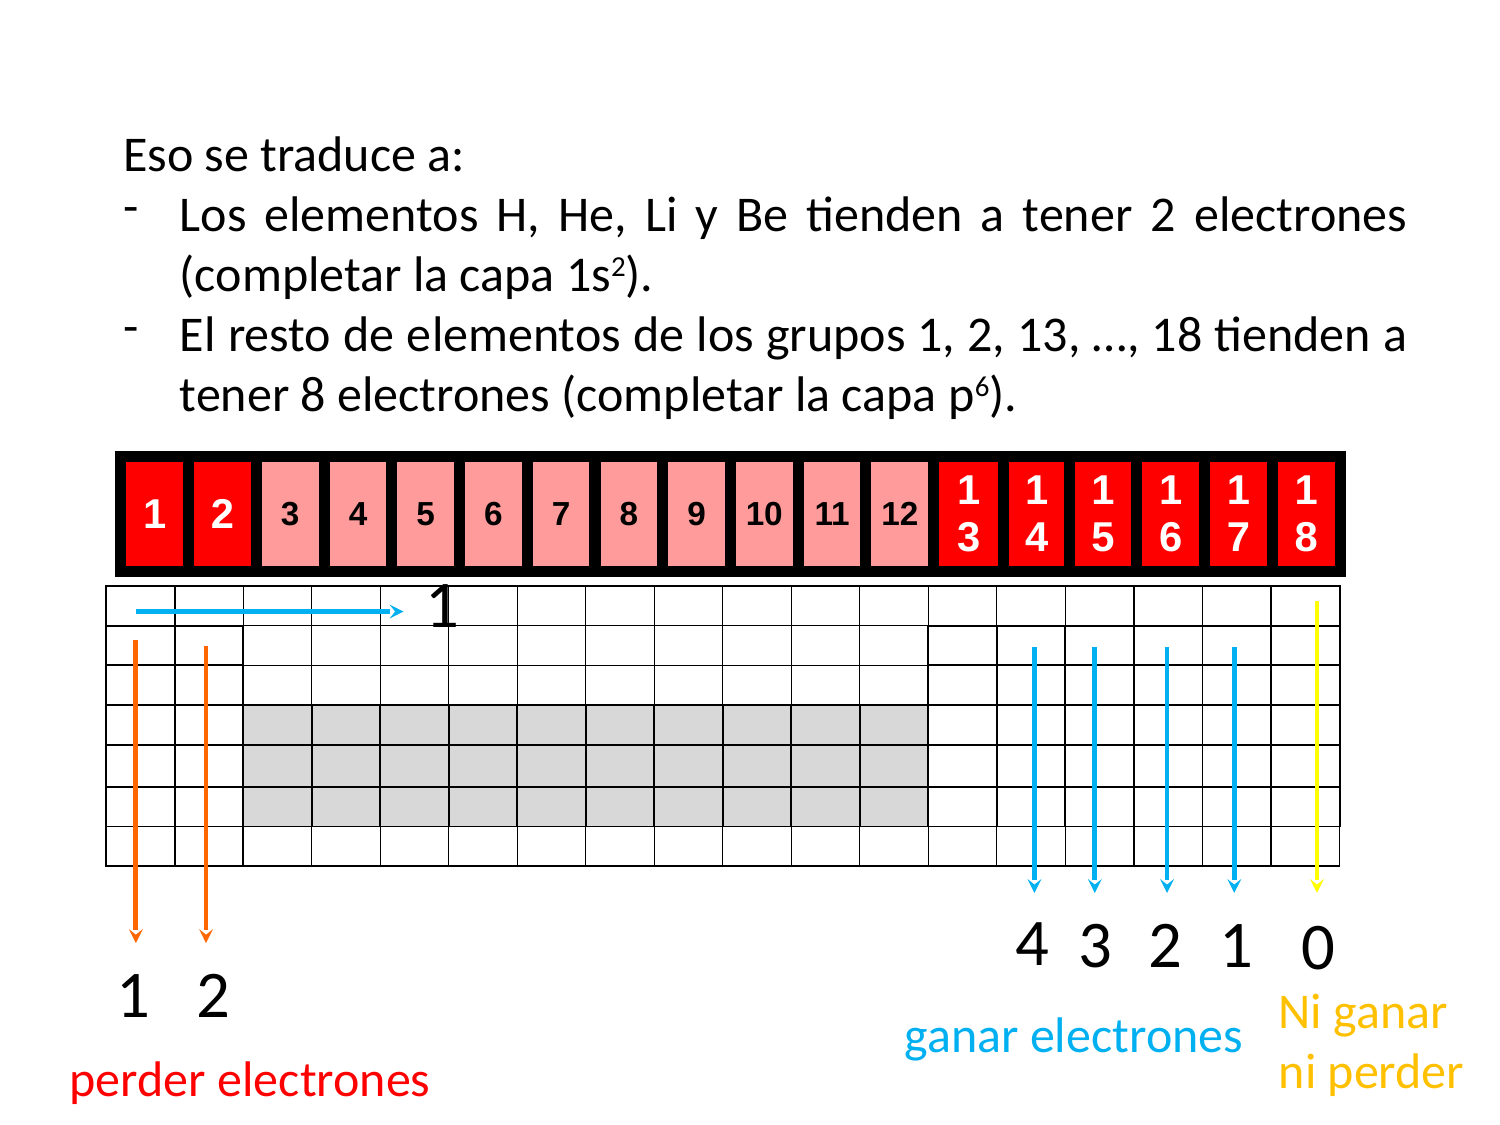

Eso se traduce a:
Los elementos H, He, Li y Be tienden a tener 2 electrones (completar la capa 1s2).
El resto de elementos de los grupos 1, 2, 13, …, 18 tienden a tener 8 electrones (completar la capa p6).
| 1 | 2 | 3 | 4 | 5 | 6 | 7 | 8 | 9 | 10 | 11 | 12 | 13 | 14 | 15 | 16 | 17 | 18 |
| --- | --- | --- | --- | --- | --- | --- | --- | --- | --- | --- | --- | --- | --- | --- | --- | --- | --- |
1
|  |  |  |  |  |  |  |  |  |  |  |  |  |  |  |  |  |  |
| --- | --- | --- | --- | --- | --- | --- | --- | --- | --- | --- | --- | --- | --- | --- | --- | --- | --- |
|  |  |  |  |  |  |  |  |  |  |  |  |  |  |  |  |  |  |
|  |  |  |  |  |  |  |  |  |  |  |  |  |  |  |  |  |  |
|  |  |  |  |  |  |  |  |  |  |  |  |  |  |  |  |  |  |
|  |  |  |  |  |  |  |  |  |  |  |  |  |  |  |  |  |  |
|  |  |  |  |  |  |  |  |  |  |  |  |  |  |  |  |  |  |
|  |  |  |  |  |  |  |  |  |  |  |  |  |  |  |  |  |  |
4
3
2
1
0
2
1
Ni ganar
ni perder
ganar electrones
perder electrones